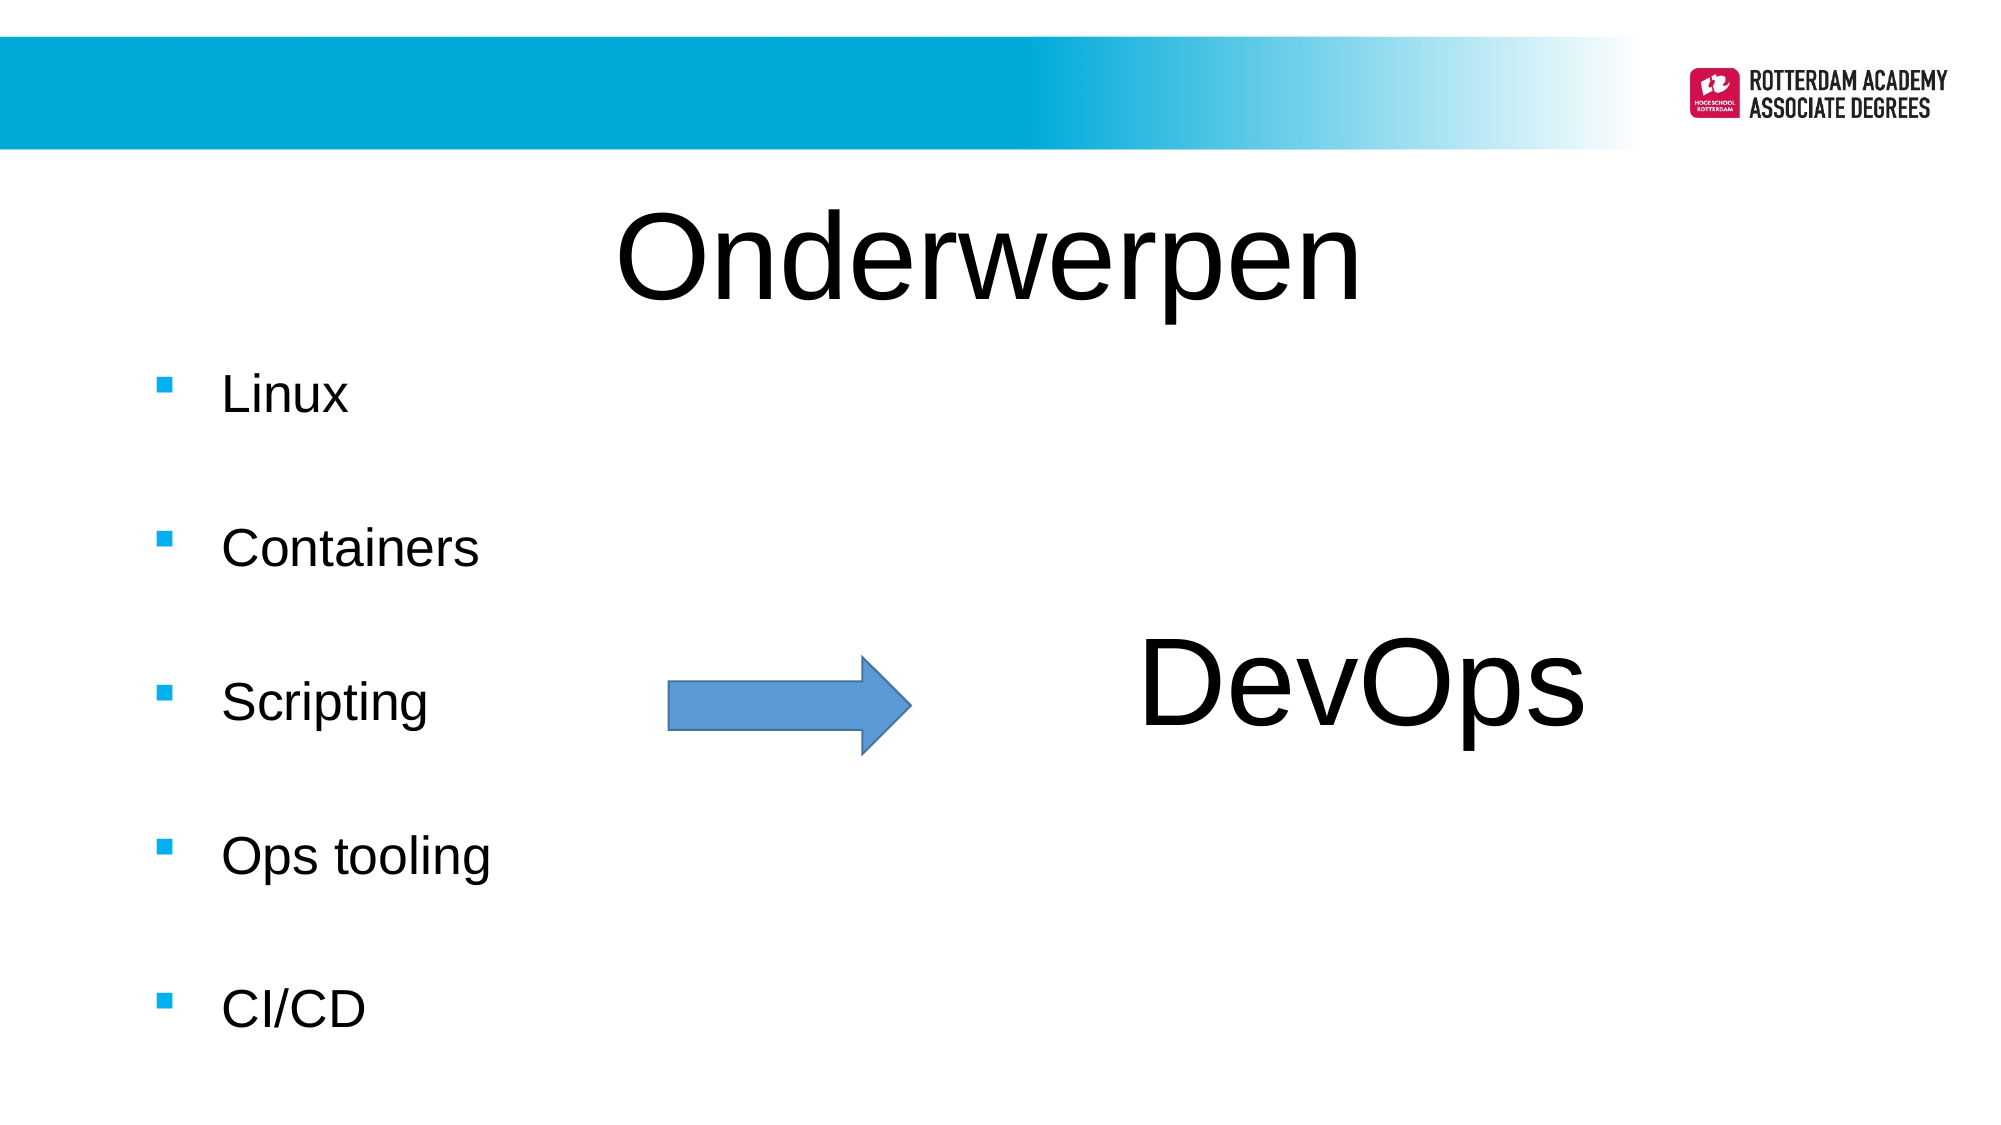

Onderwerpen
Linux

Containers

Scripting

Ops tooling

CI/CD

Periode 1
Periode 1
DevOps